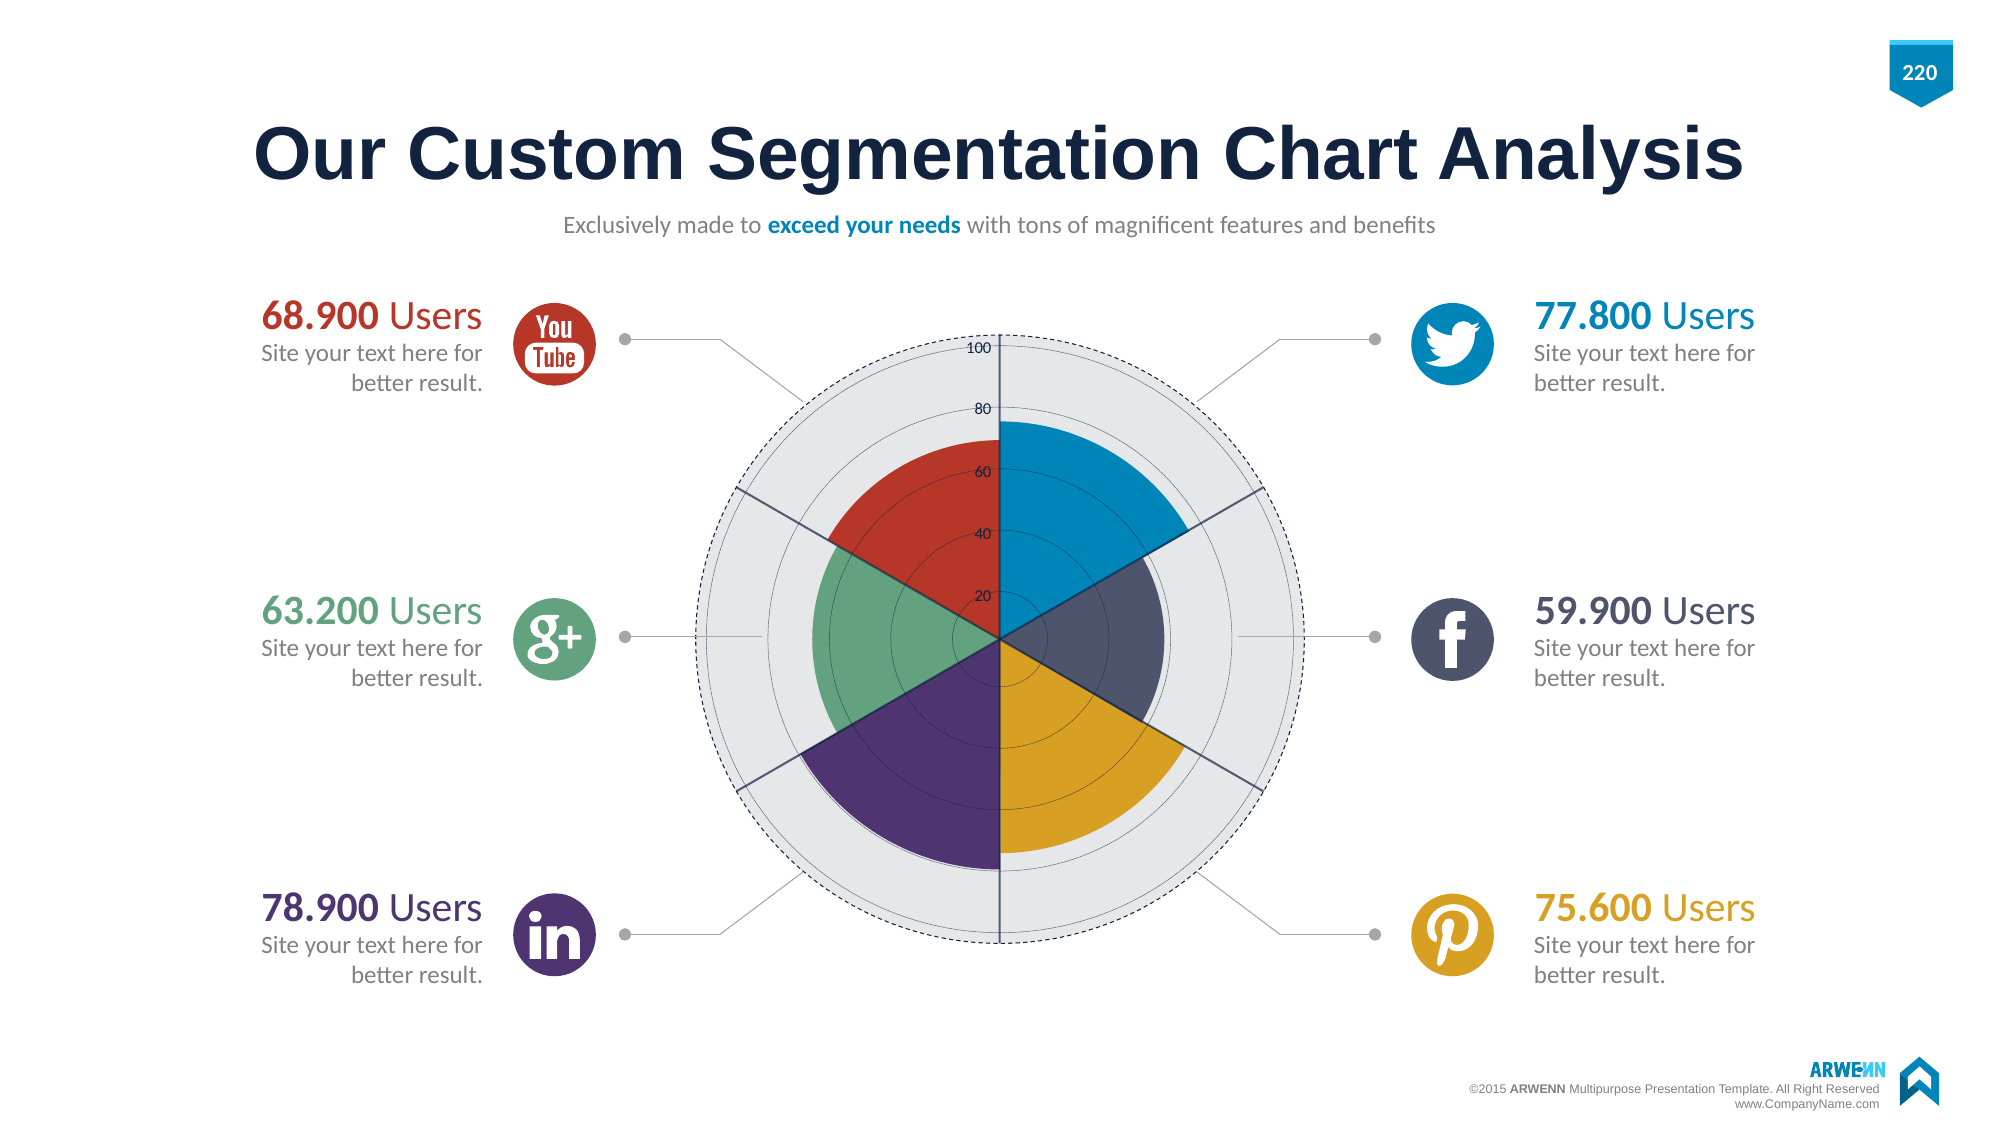

# Our Custom Segmentation Chart Analysis
Exclusively made to exceed your needs with tons of magnificent features and benefits
68.900 Users
Site your text here for better result.
77.800 Users
Site your text here for better result.

100

80
60
40
20

63.200 Users
Site your text here for better result.
59.900 Users
Site your text here for better result.

78.900 Users
Site your text here for better result.
75.600 Users
Site your text here for better result.